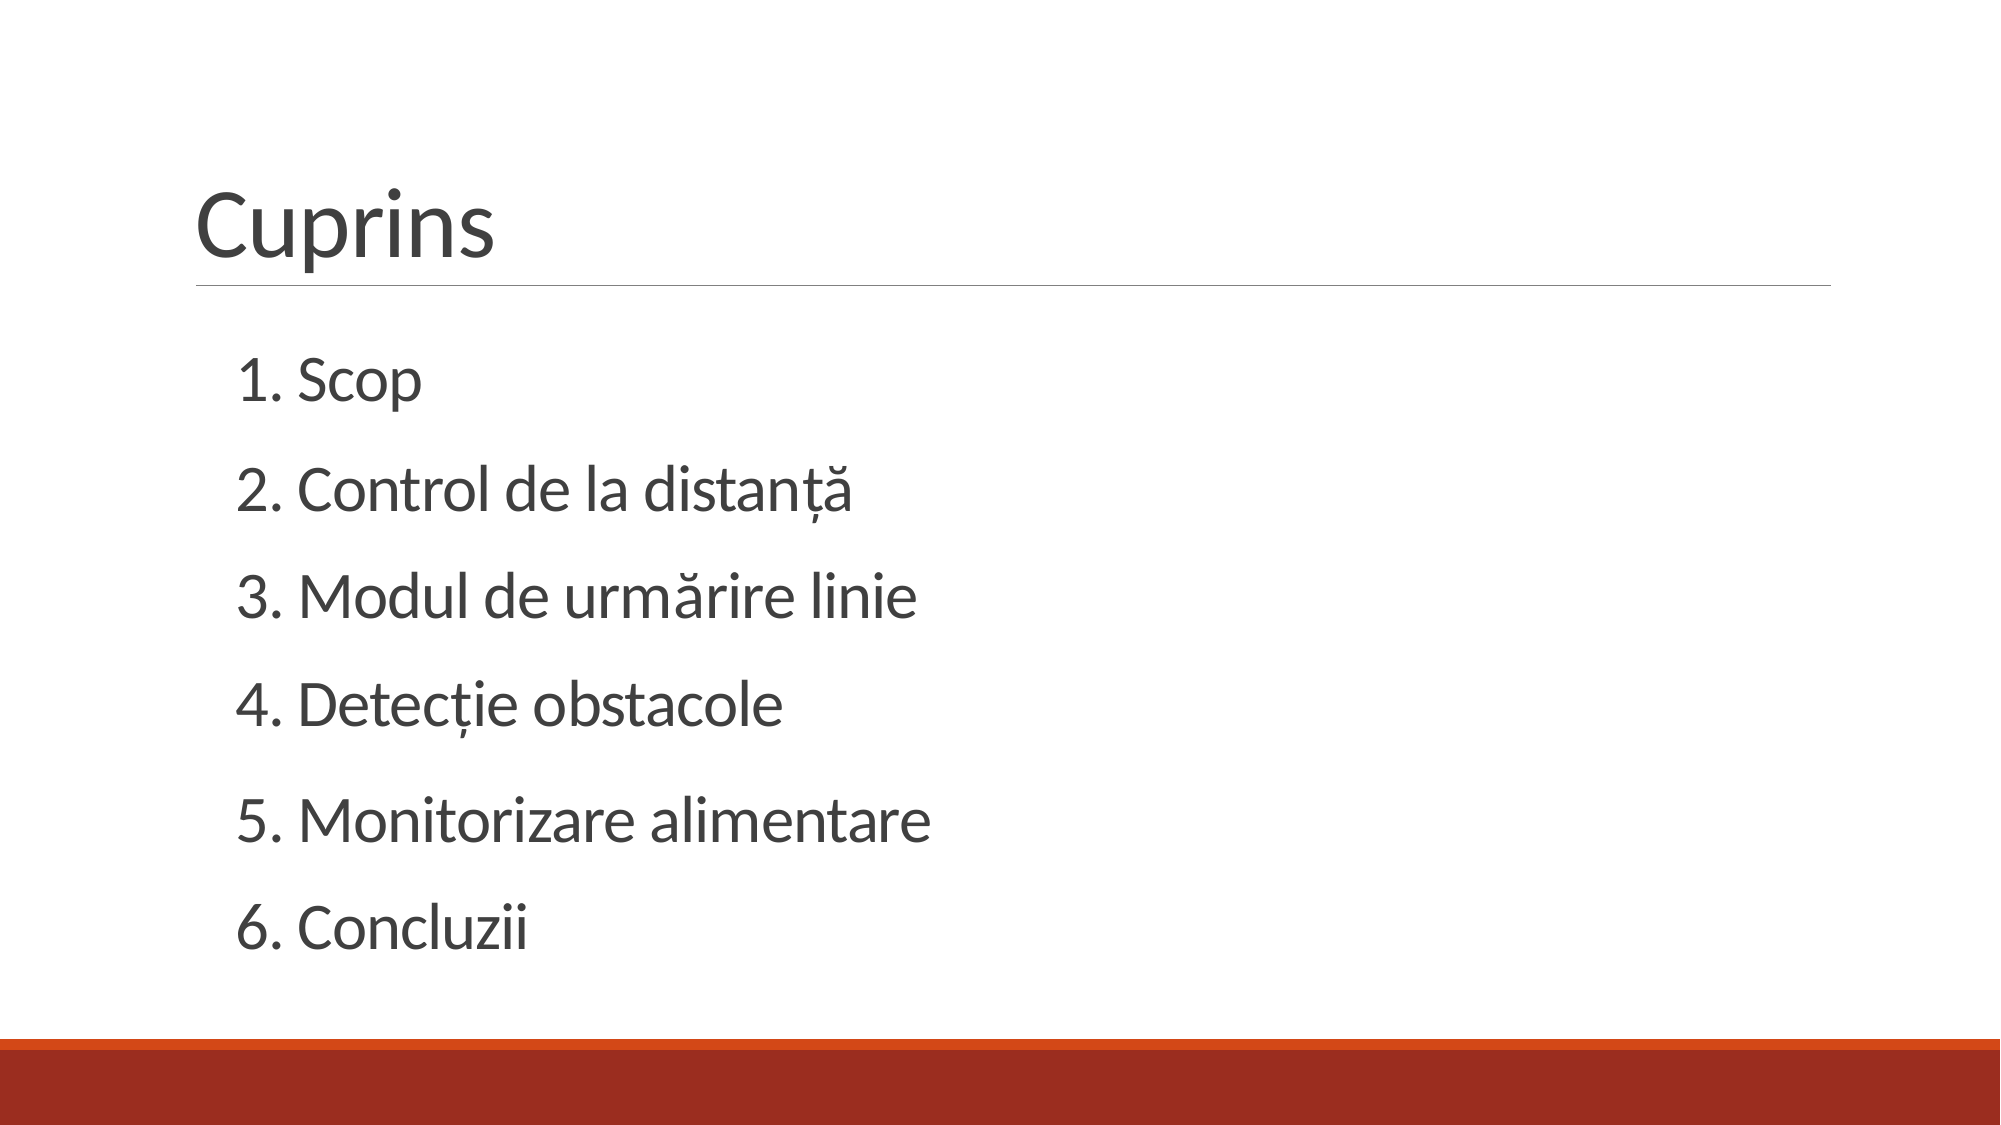

# Cuprins
1. Scop
2. Control de la distanță
3. Modul de urmărire linie
4. Detecție obstacole
5. Monitorizare alimentare
6. Concluzii